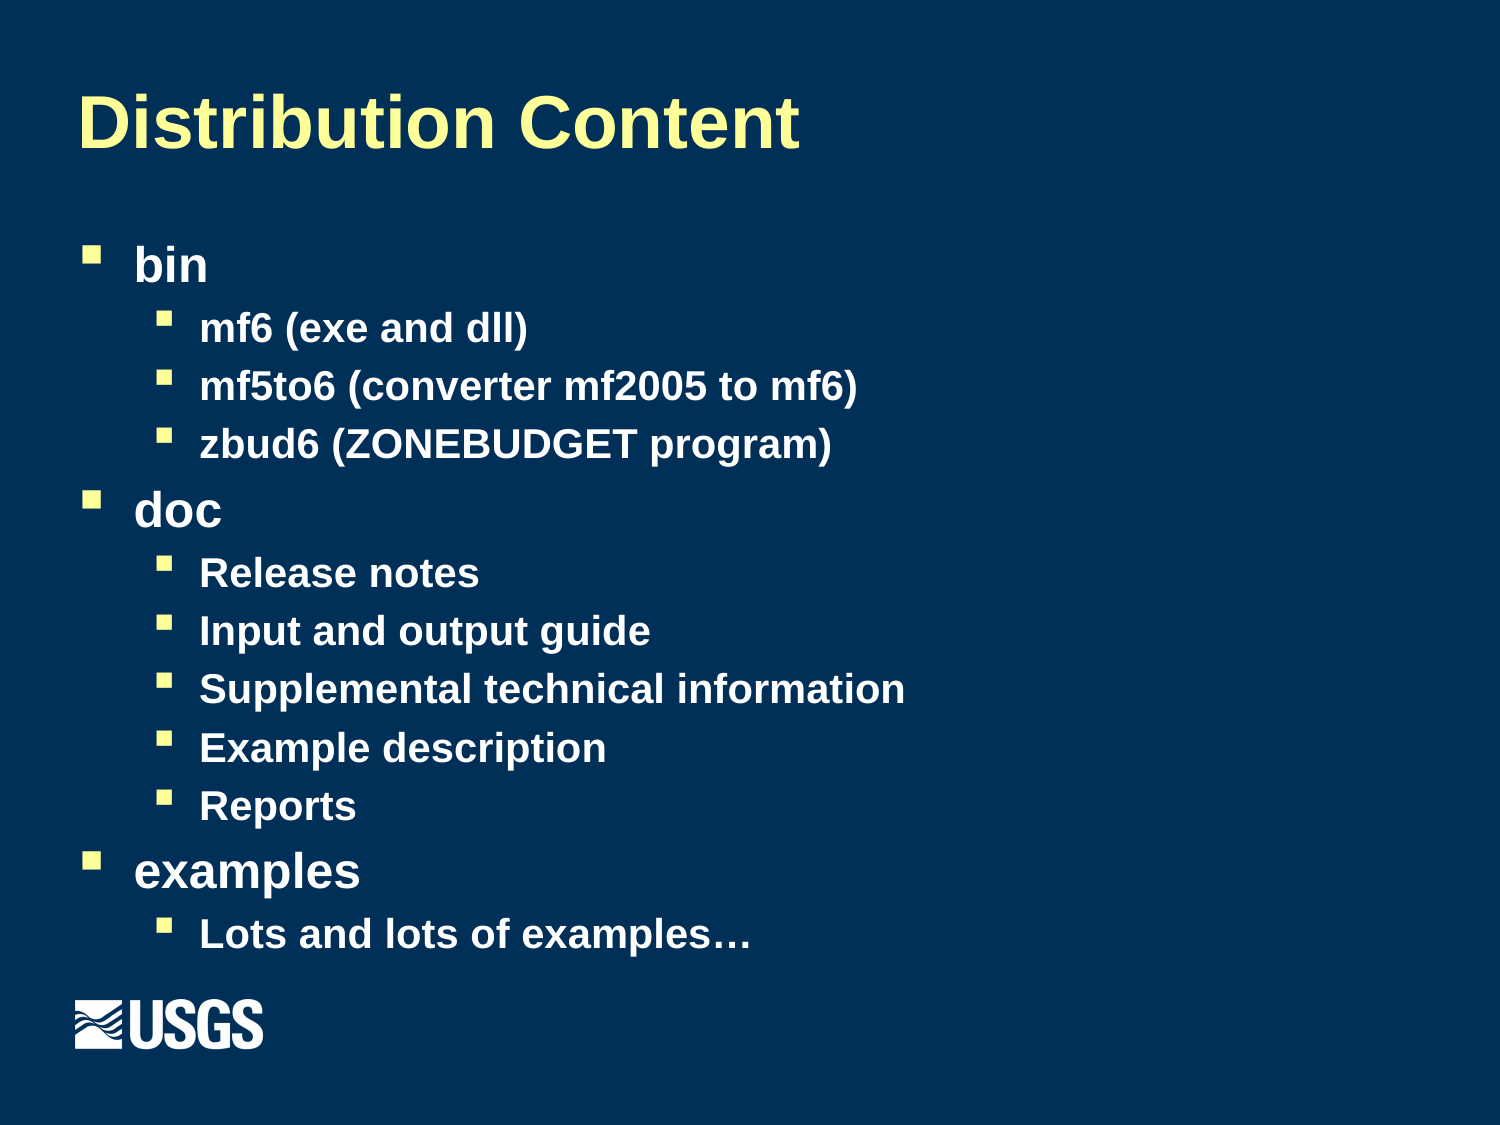

# Distribution Content
bin
mf6 (exe and dll)
mf5to6 (converter mf2005 to mf6)
zbud6 (ZONEBUDGET program)
doc
Release notes
Input and output guide
Supplemental technical information
Example description
Reports
examples
Lots and lots of examples…